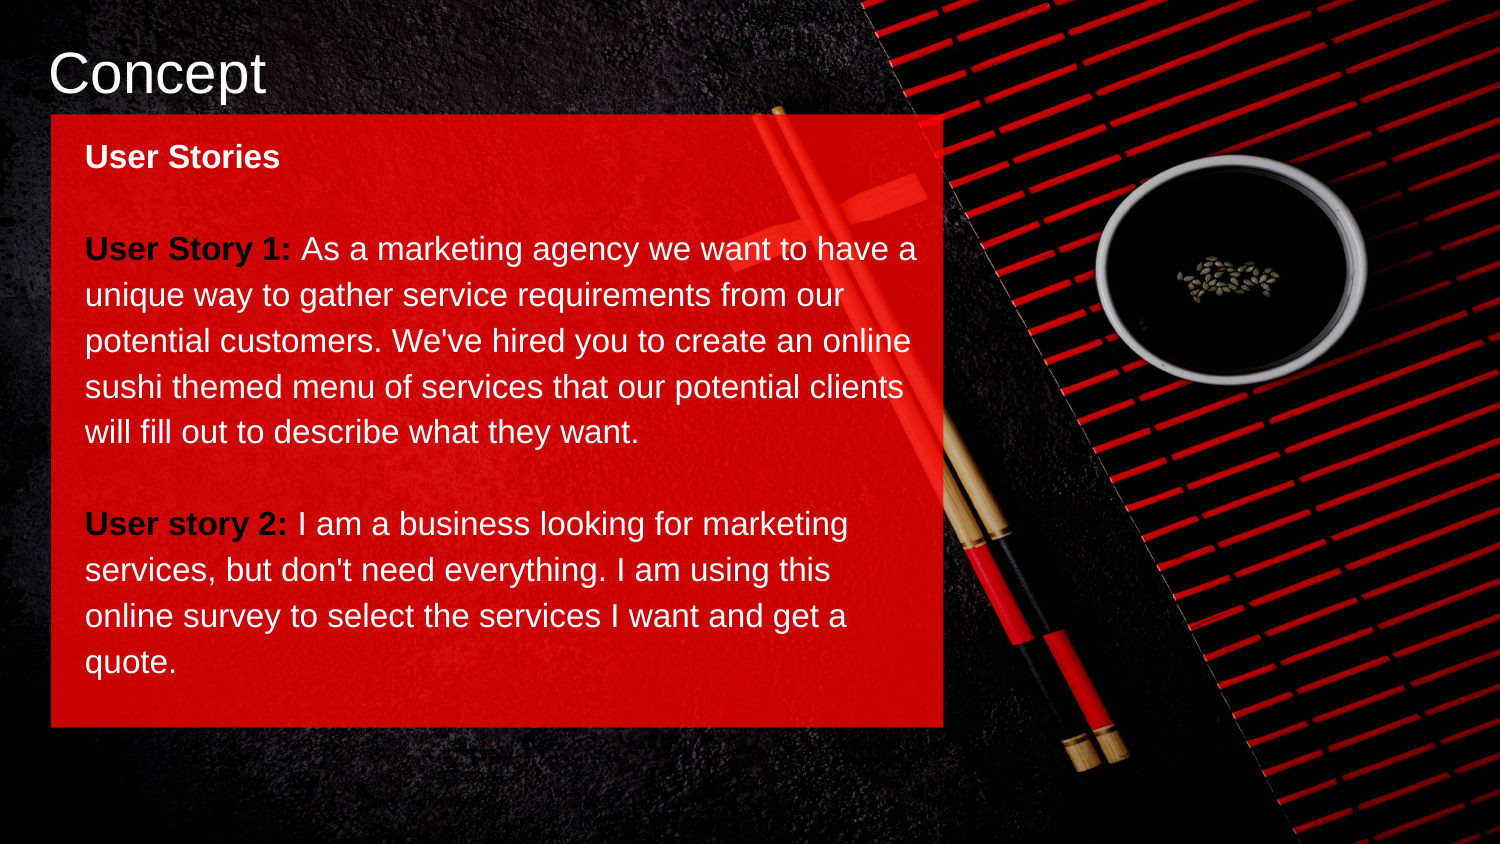

# Concept
User Stories

User Story 1: As a marketing agency we want to have a unique way to gather service requirements from our potential customers. We've hired you to create an online sushi themed menu of services that our potential clients will fill out to describe what they want.

User story 2: I am a business looking for marketing services, but don't need everything. I am using this online survey to select the services I want and get a quote.